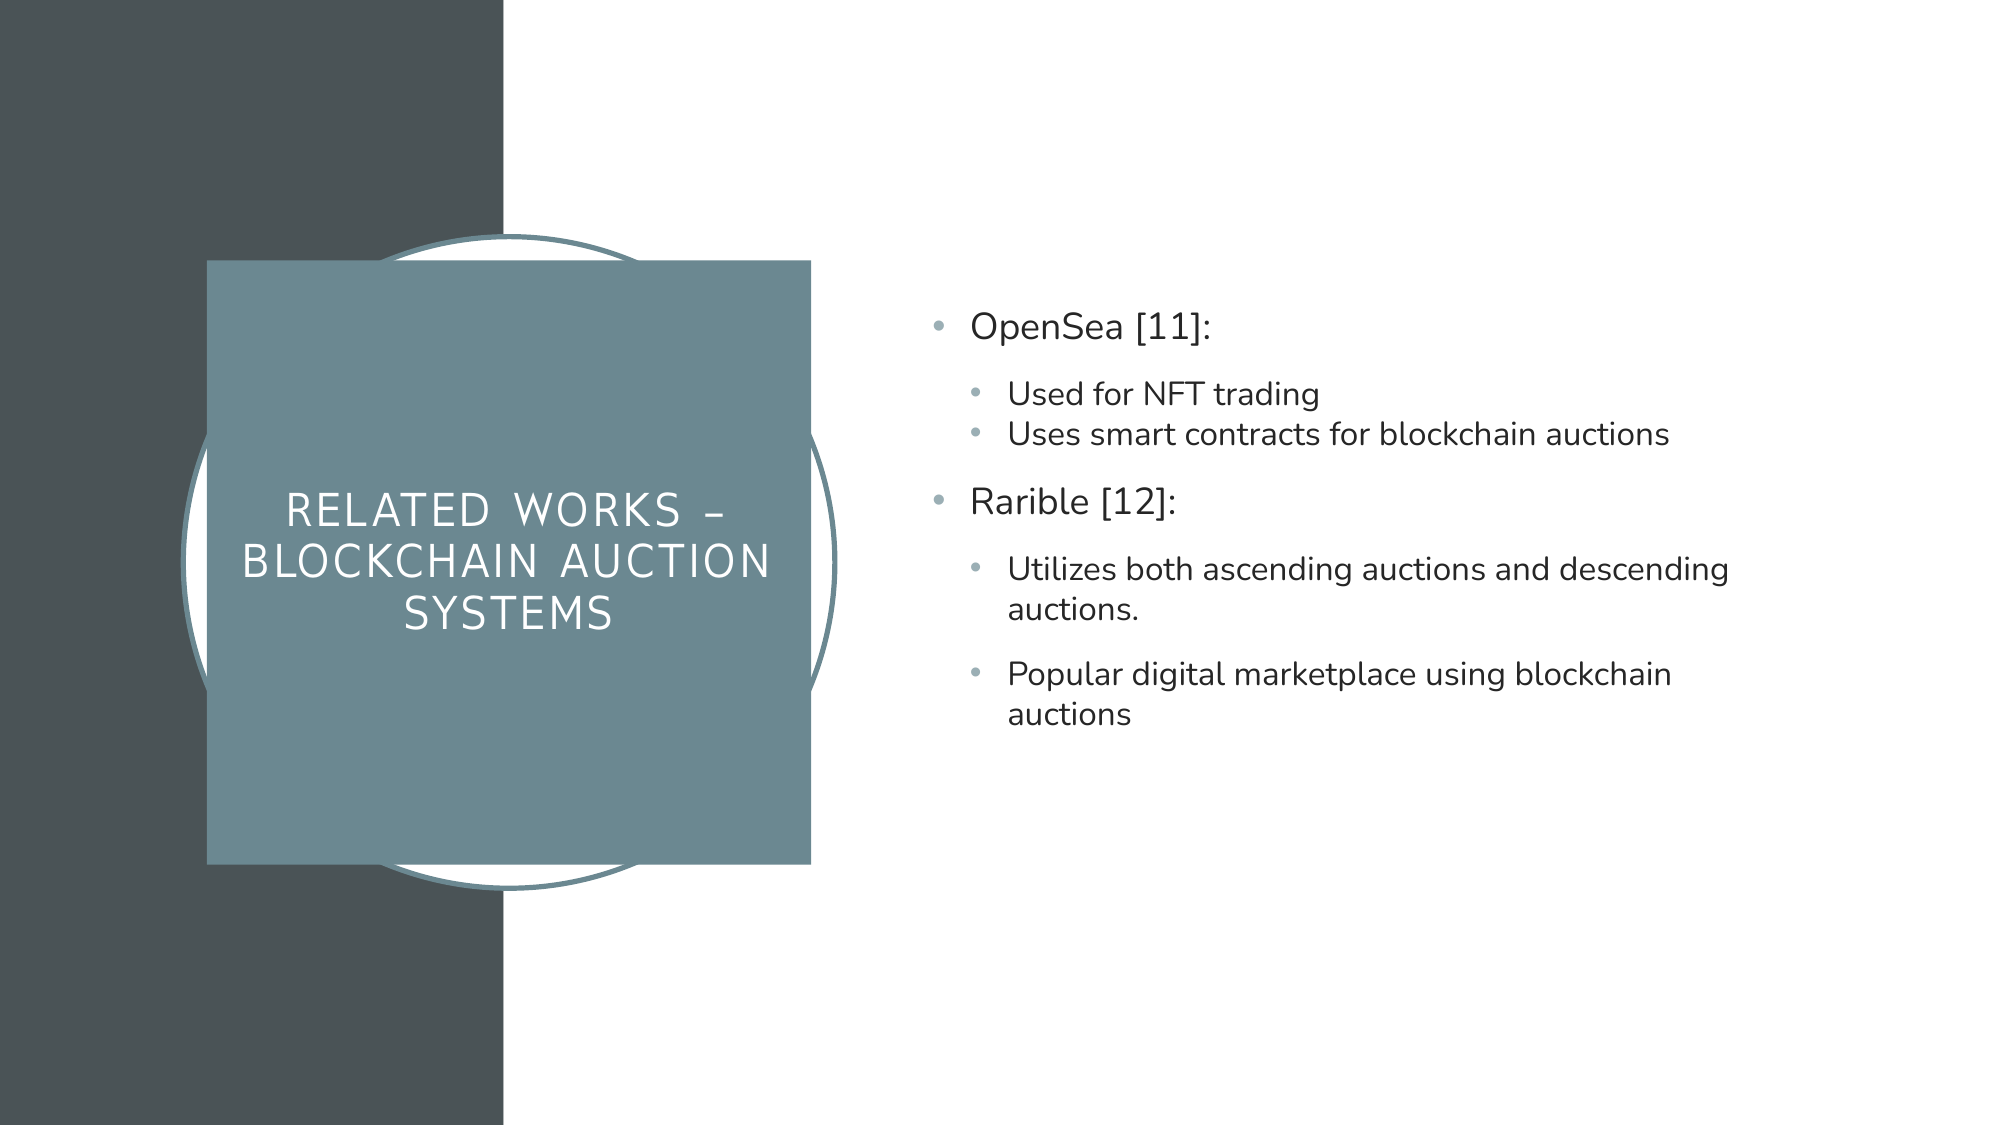

OpenSea [11]:
Used for NFT trading
Uses smart contracts for blockchain auctions
Rarible [12]:
Utilizes both ascending auctions and descending auctions.
Popular digital marketplace using blockchain auctions

# Related works – Blockchain Auction Systems